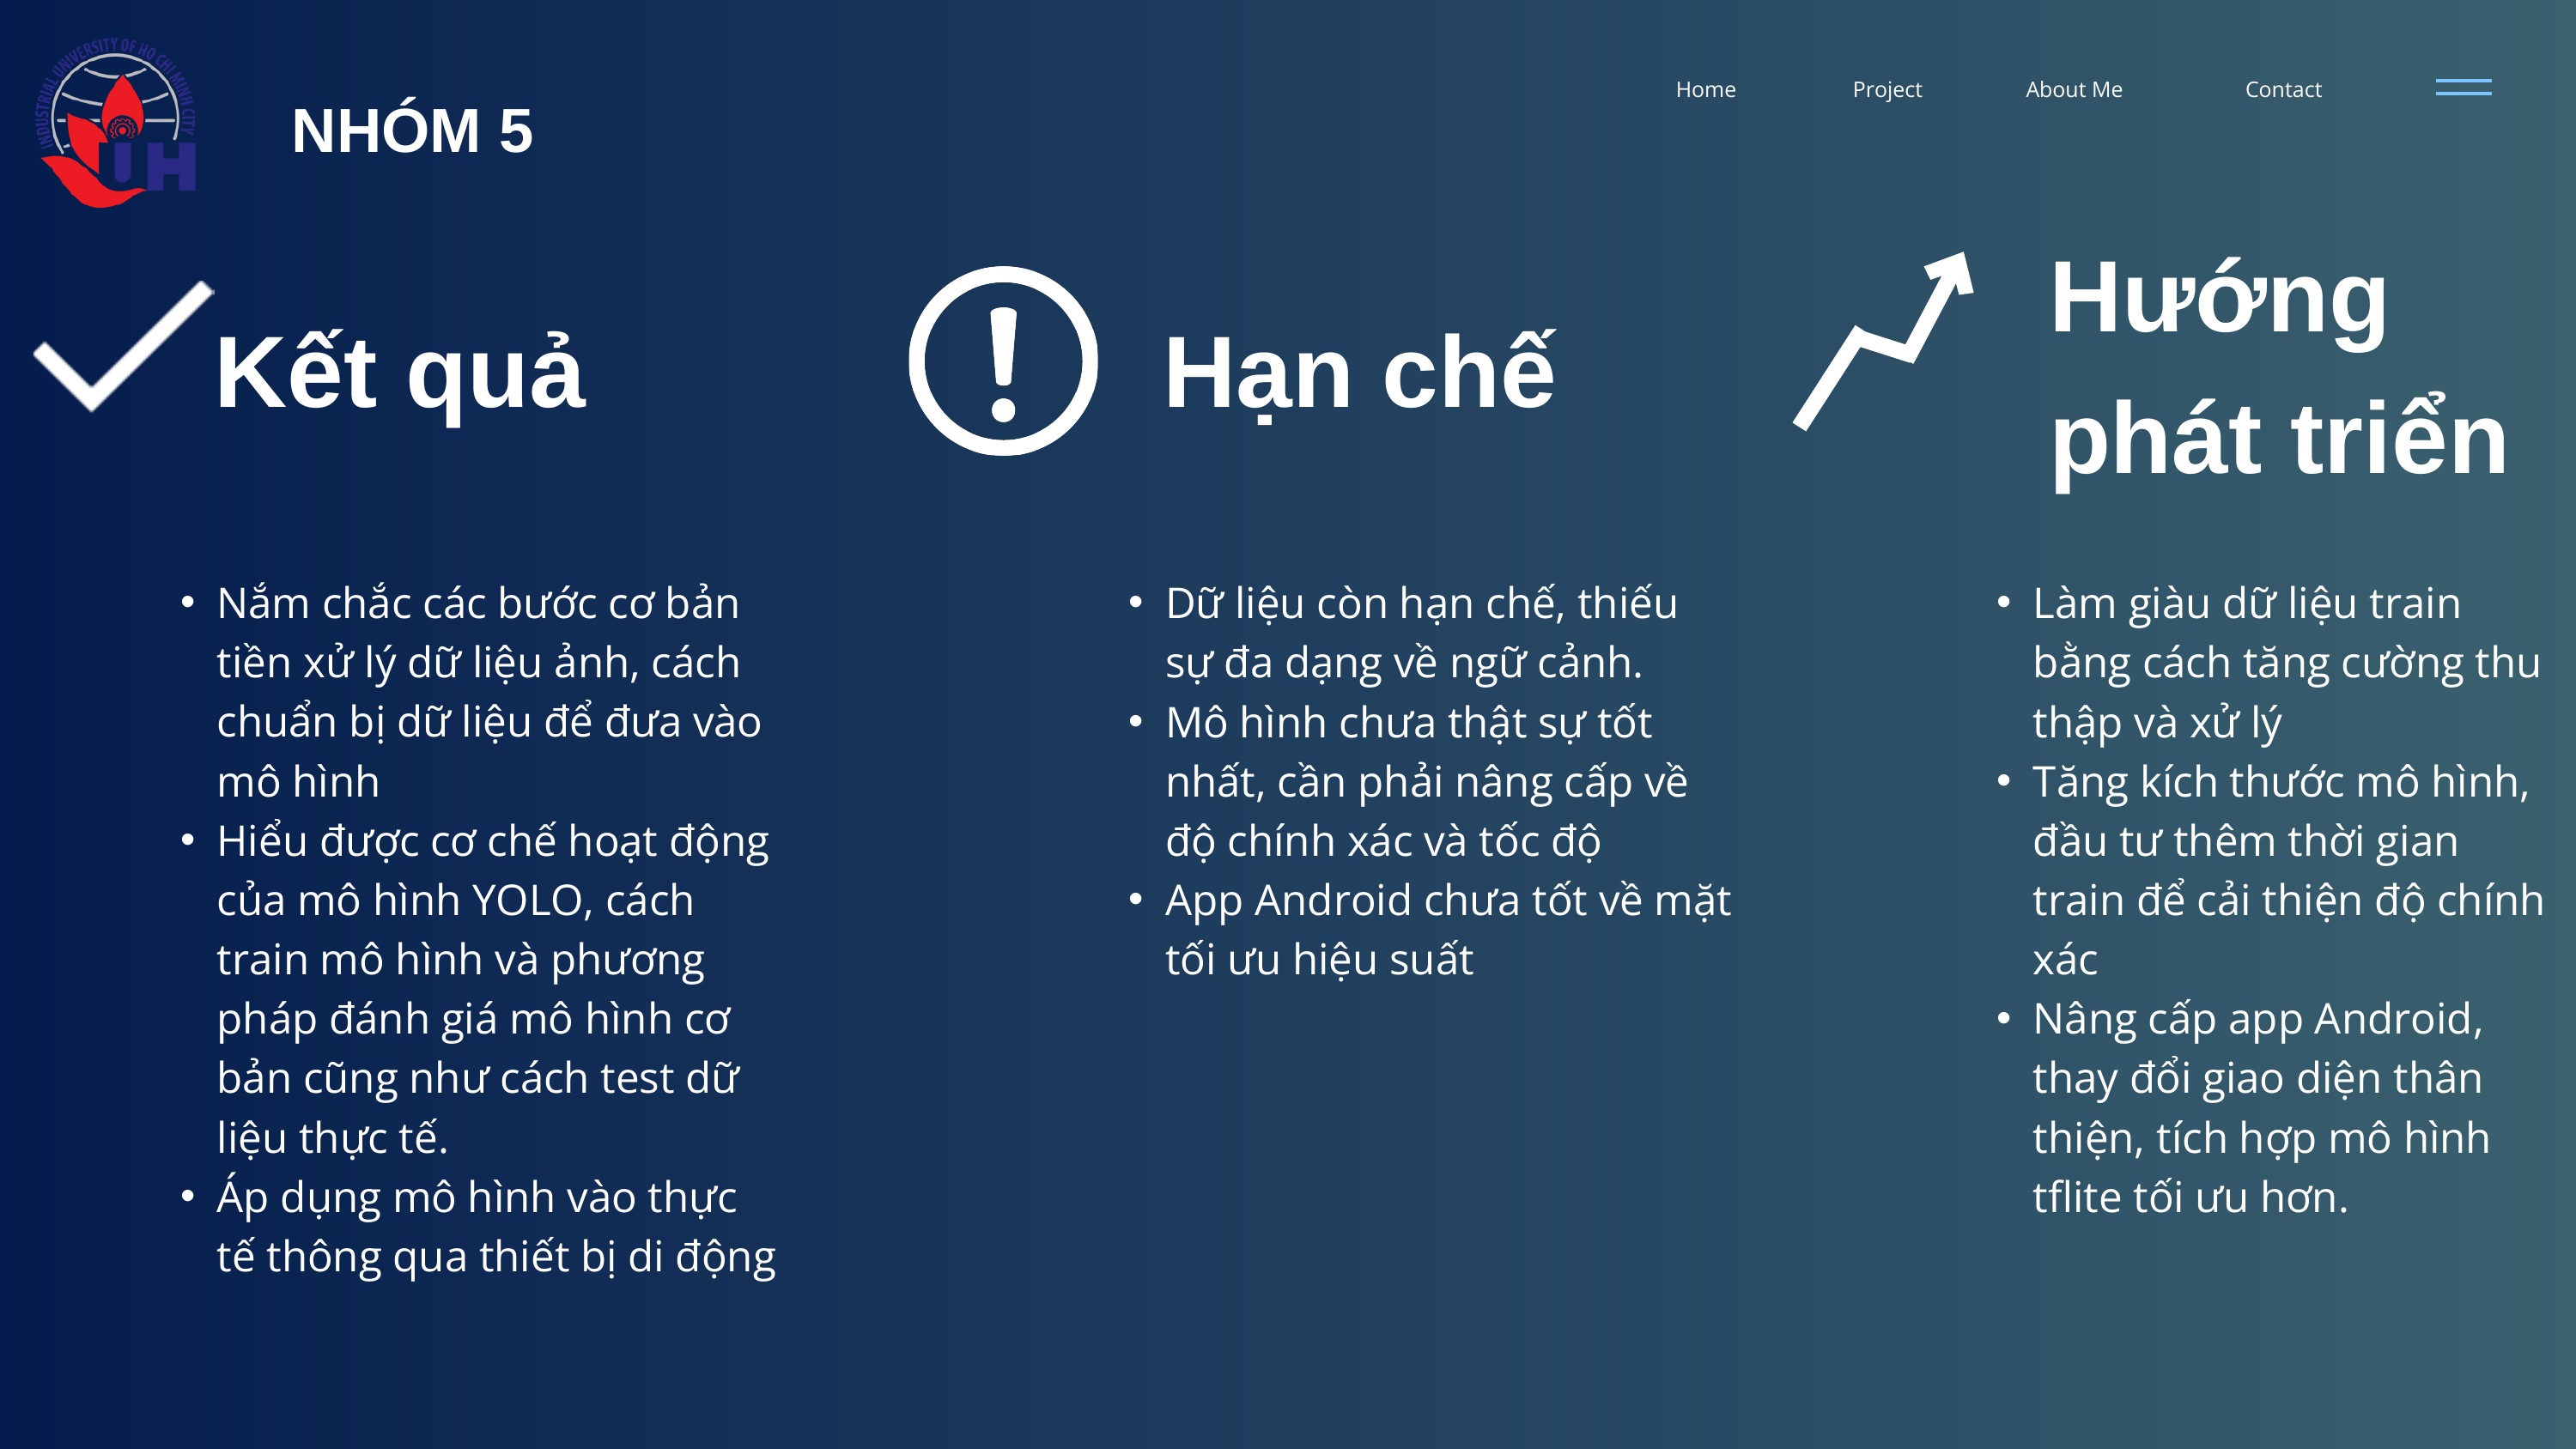

Home
Project
About Me
Contact
NHÓM 5

Hướng phát triển

Kết quả
Hạn chế

Nắm chắc các bước cơ bản tiền xử lý dữ liệu ảnh, cách chuẩn bị dữ liệu để đưa vào mô hình
Hiểu được cơ chế hoạt động của mô hình YOLO, cách train mô hình và phương pháp đánh giá mô hình cơ bản cũng như cách test dữ liệu thực tế.
Áp dụng mô hình vào thực tế thông qua thiết bị di động
Dữ liệu còn hạn chế, thiếu sự đa dạng về ngữ cảnh.
Mô hình chưa thật sự tốt nhất, cần phải nâng cấp về độ chính xác và tốc độ
App Android chưa tốt về mặt tối ưu hiệu suất
Làm giàu dữ liệu train bằng cách tăng cường thu thập và xử lý
Tăng kích thước mô hình, đầu tư thêm thời gian train để cải thiện độ chính xác
Nâng cấp app Android, thay đổi giao diện thân thiện, tích hợp mô hình tflite tối ưu hơn.